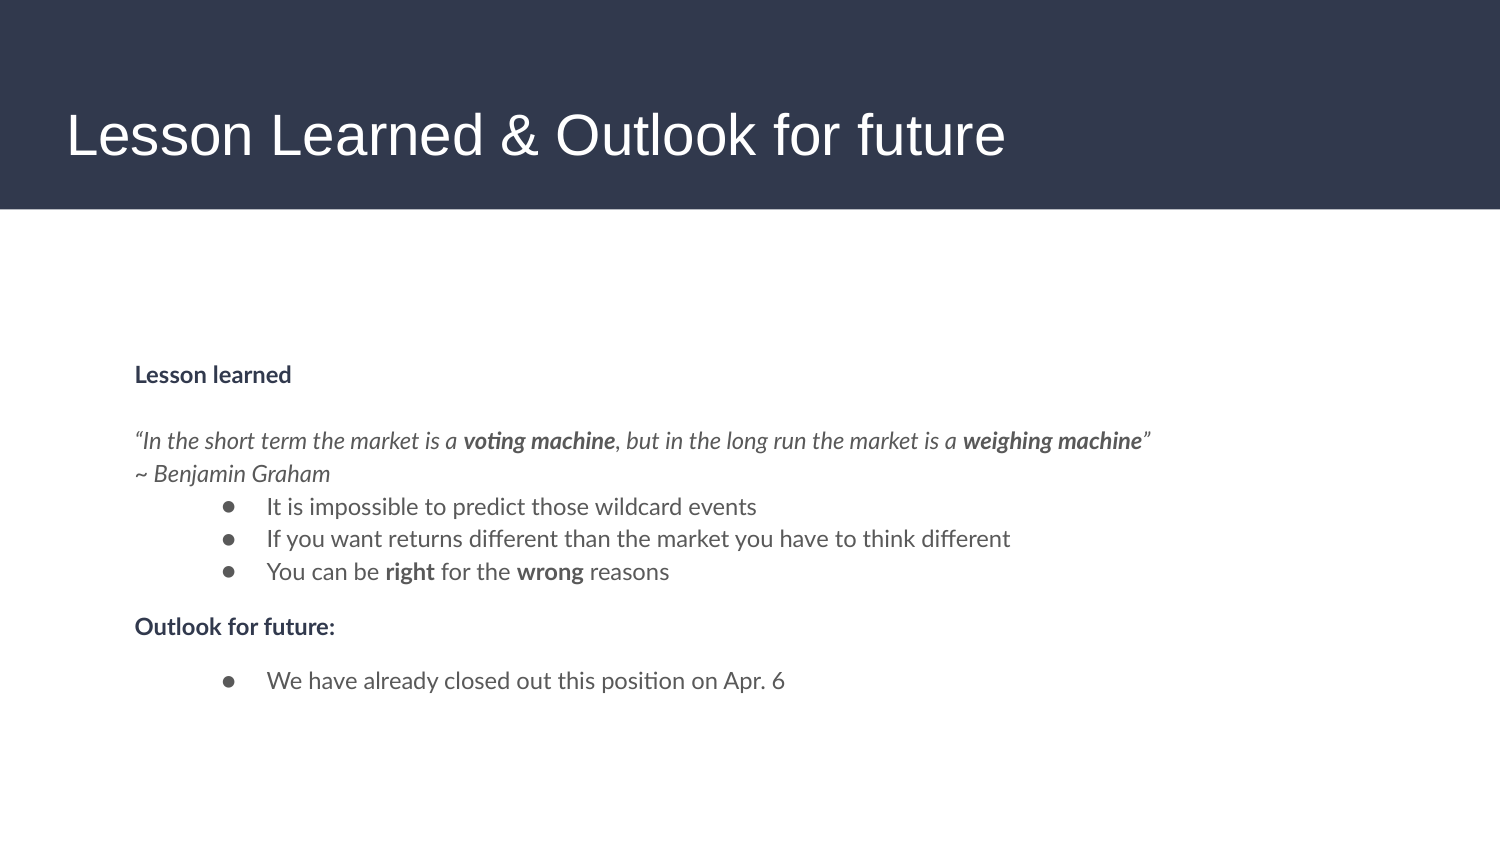

# Lesson Learned & Outlook for future
Lesson learned

“In the short term the market is a voting machine, but in the long run the market is a weighing machine”
~ Benjamin Graham
It is impossible to predict those wildcard events
If you want returns different than the market you have to think different
You can be right for the wrong reasons
Outlook for future:
We have already closed out this position on Apr. 6